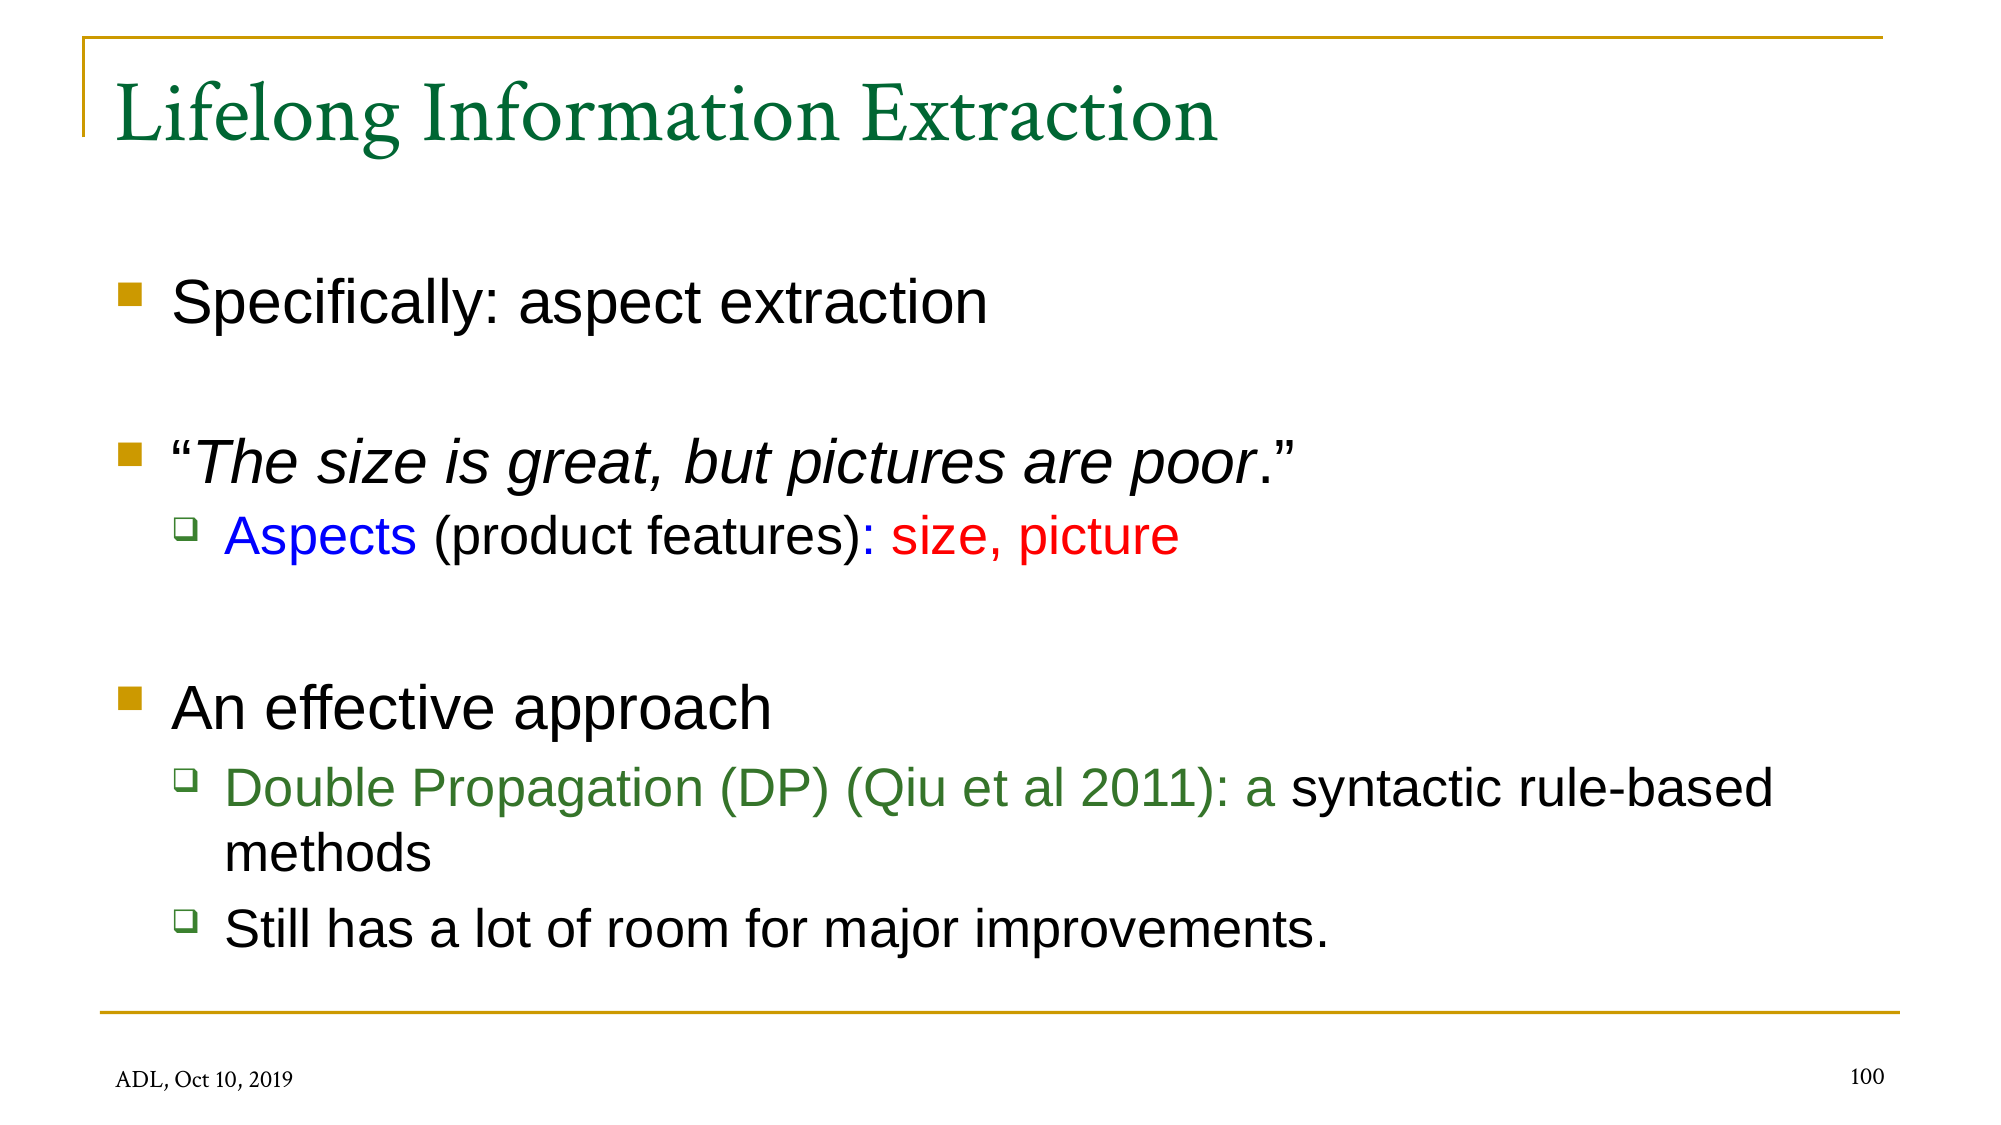

# Lifelong Information Extraction
Specifically: aspect extraction

“The size is great, but pictures are poor.”
Aspects (product features): size, picture

An effective approach
Double Propagation (DP) (Qiu et al 2011): a syntactic rule-based methods
Still has a lot of room for major improvements.
100
ADL, Oct 10, 2019